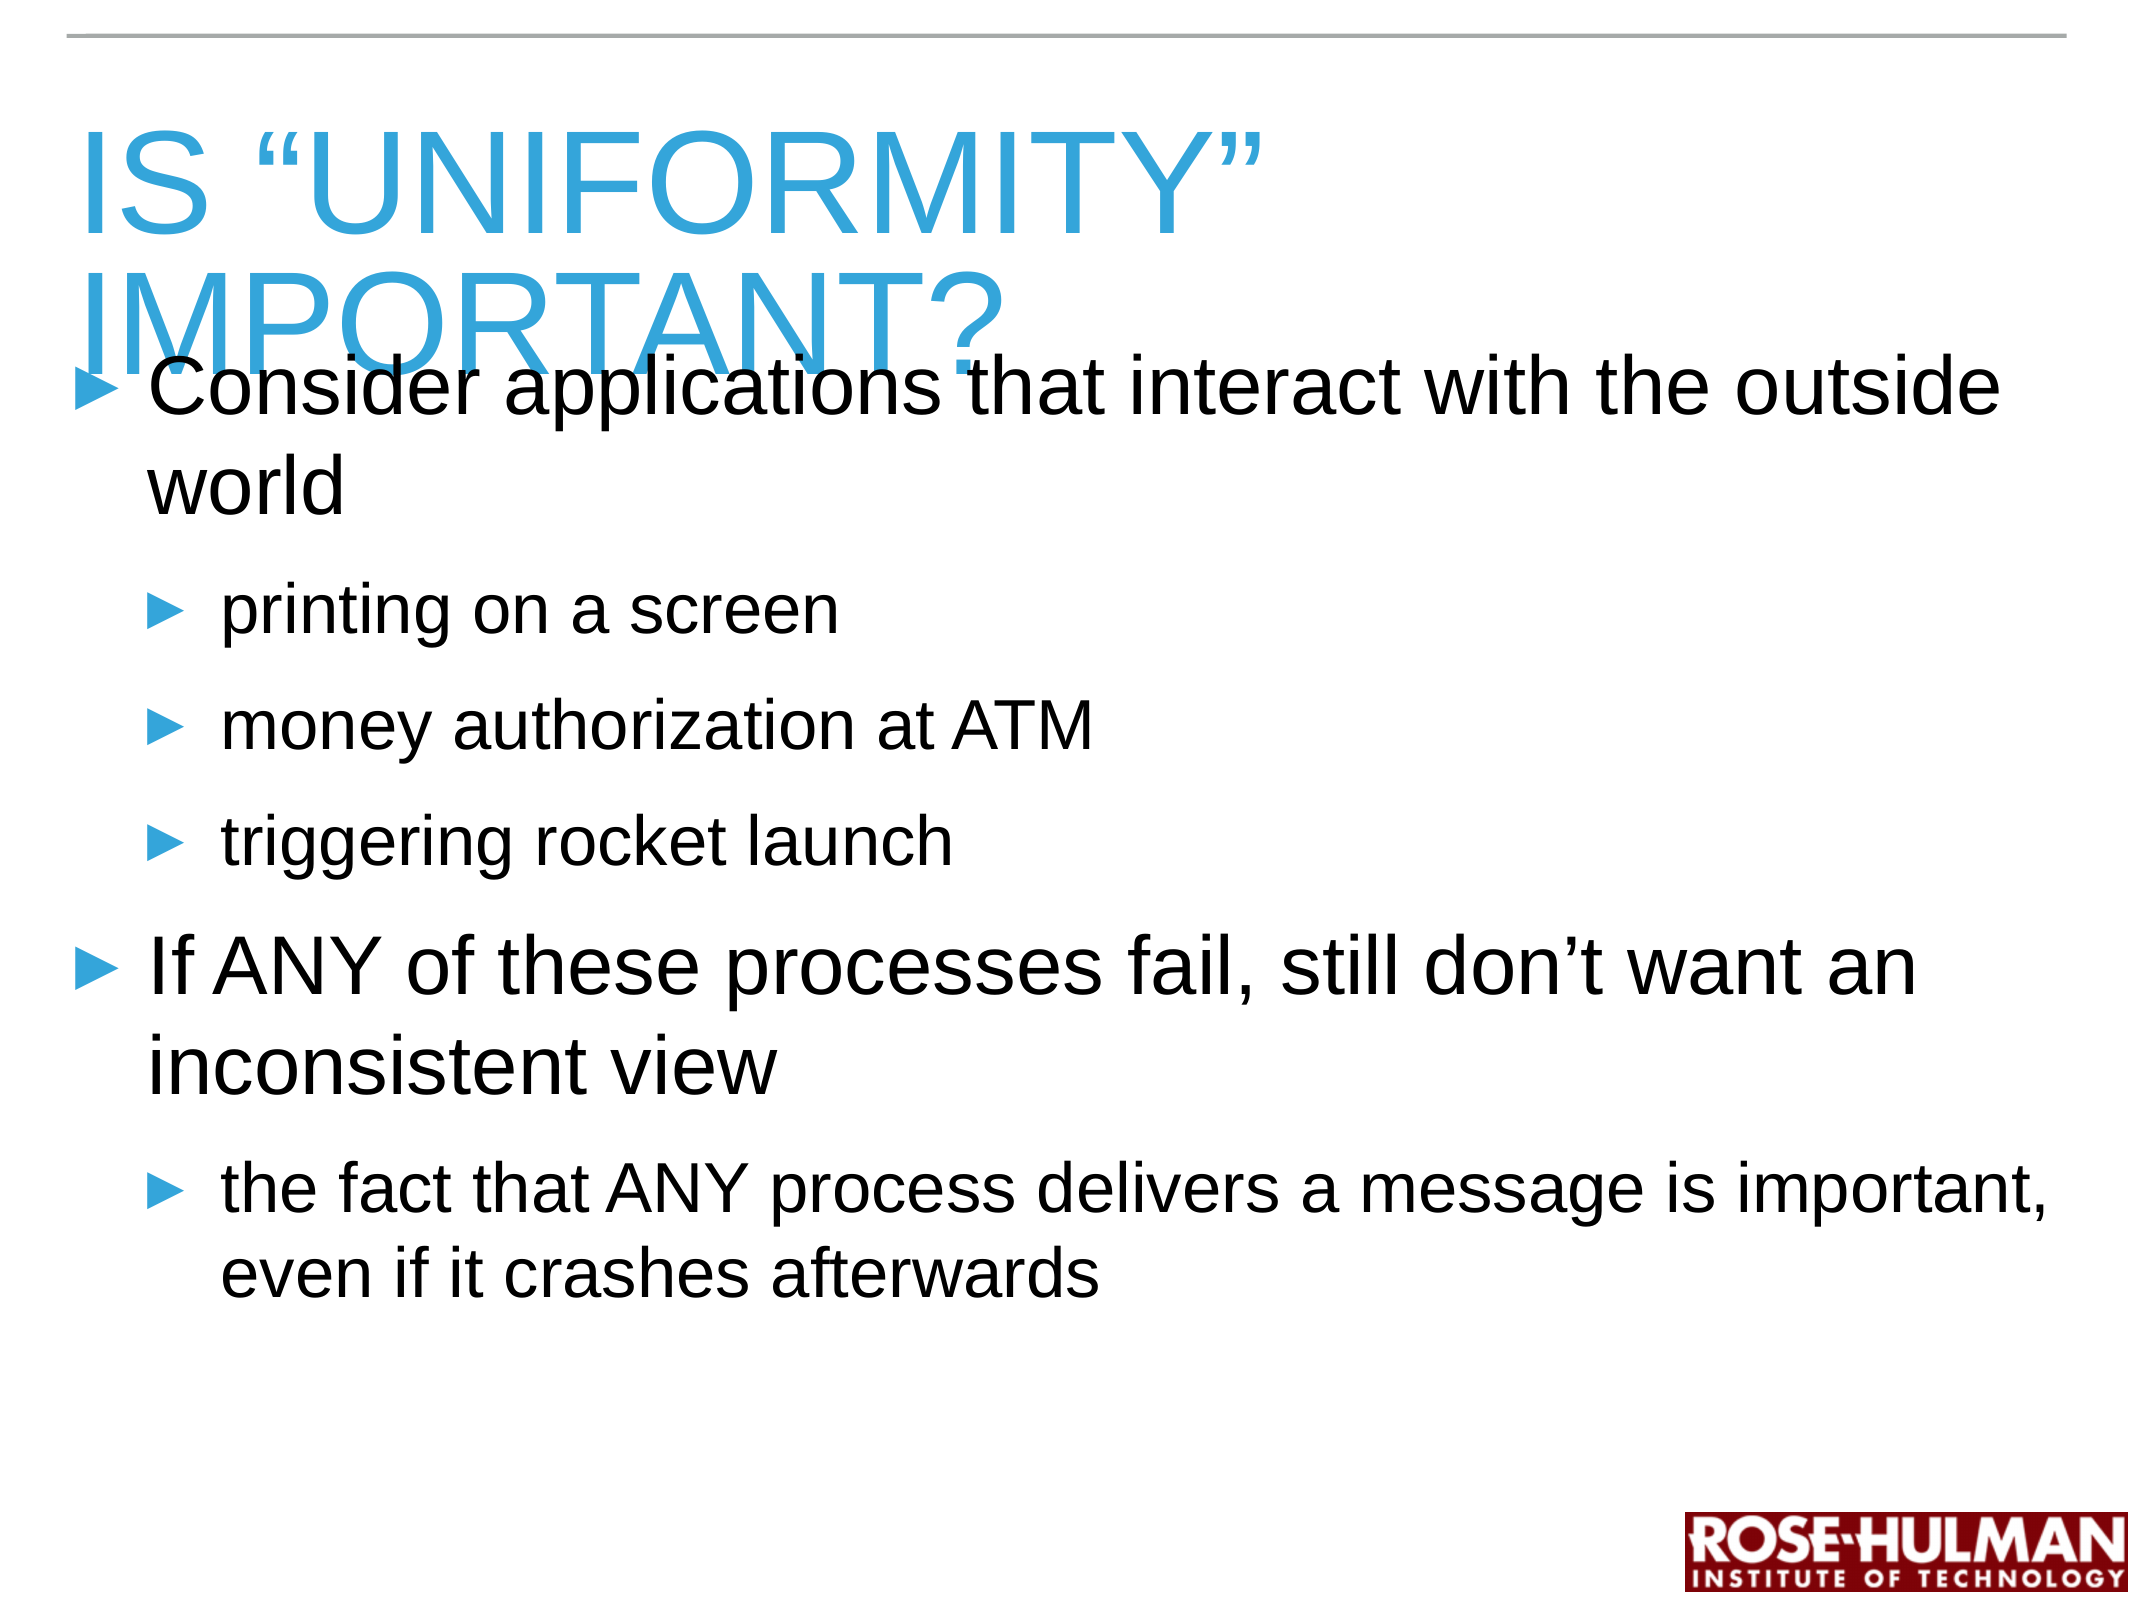

# is “uniformity” important?
Consider applications that interact with the outside world
printing on a screen
money authorization at ATM
triggering rocket launch
If ANY of these processes fail, still don’t want an inconsistent view
the fact that ANY process delivers a message is important, even if it crashes afterwards
20